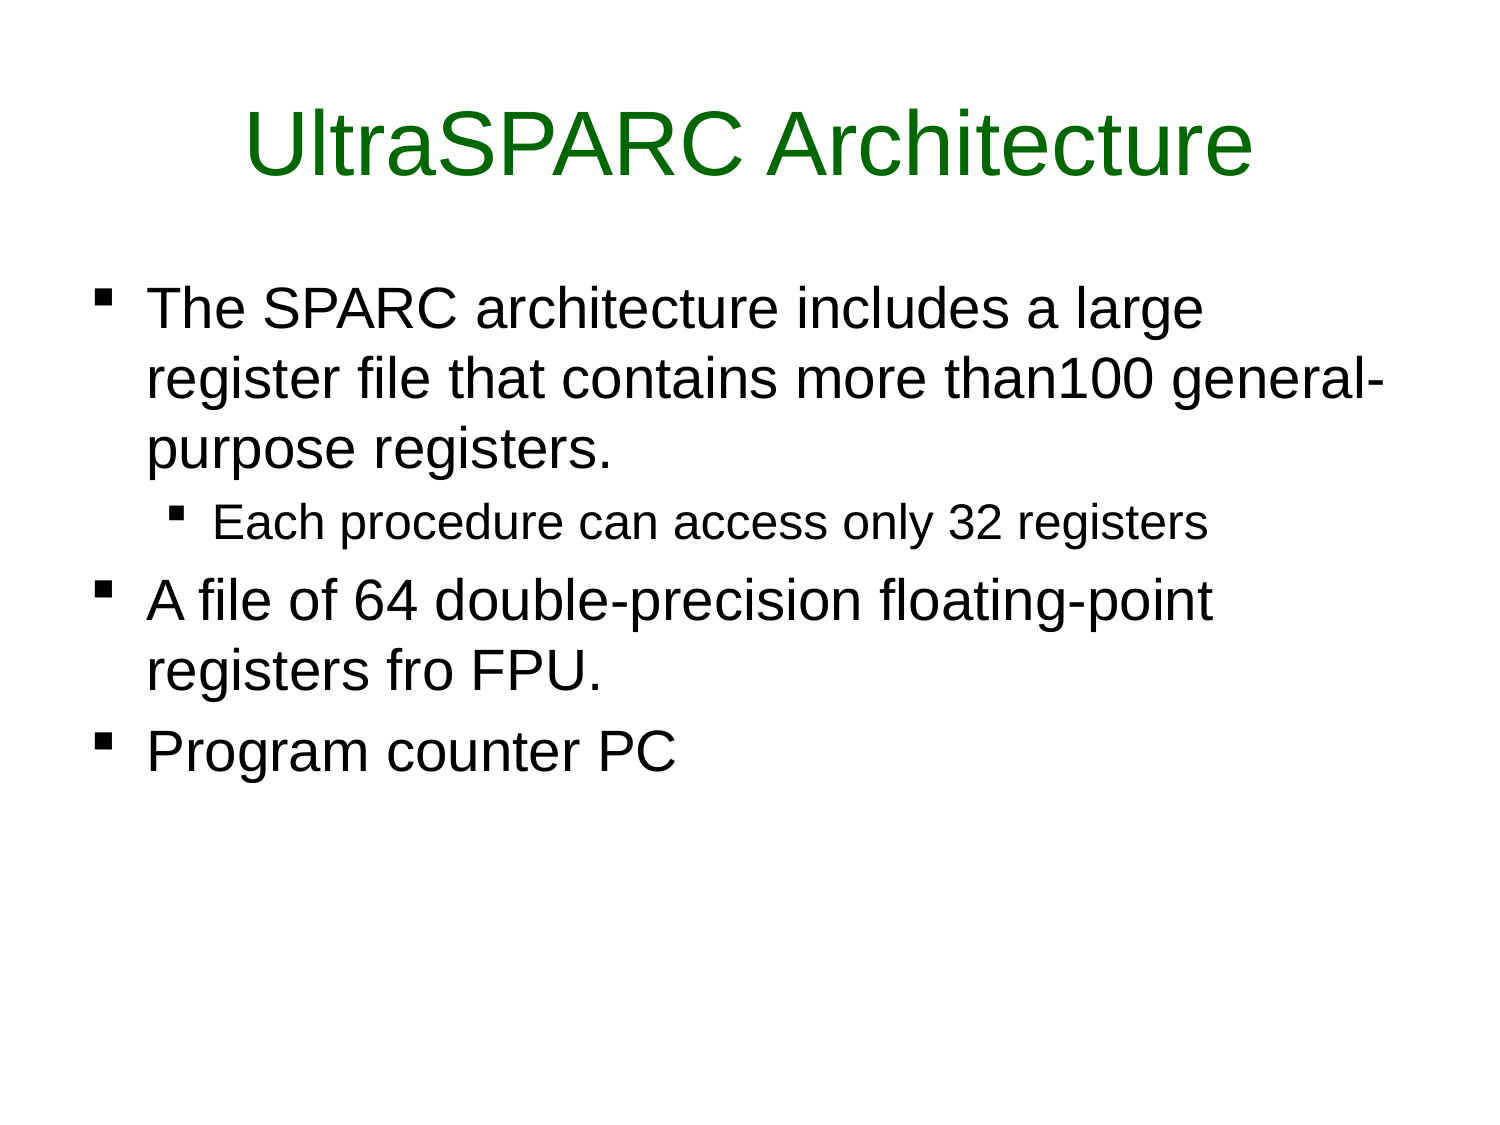

# UltraSPARC Architecture
The SPARC architecture includes a large  register file that contains more than100 general-purpose registers.
Each procedure can access only 32 registers
A file of 64 double-precision floating-point registers fro FPU.
Program counter PC